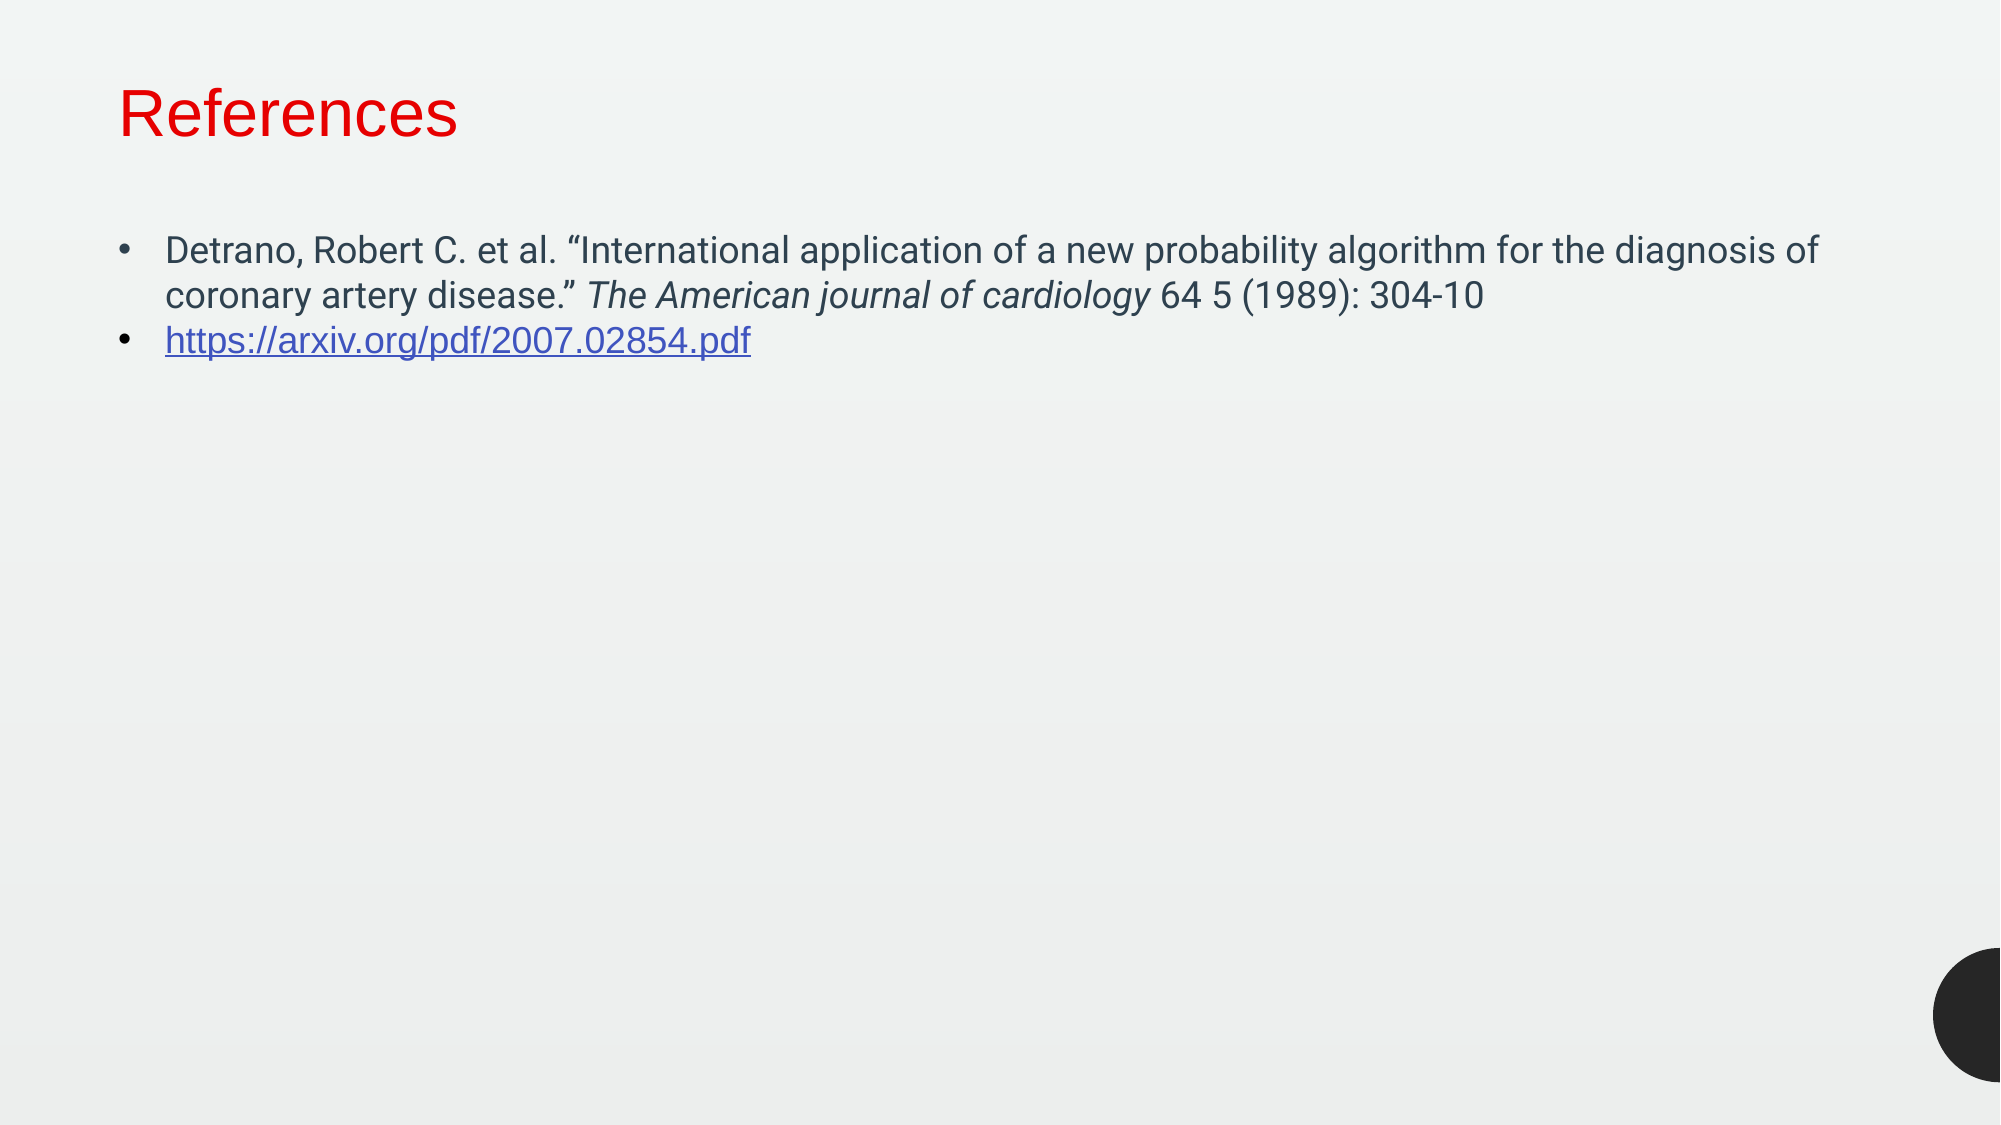

References
Detrano, Robert C. et al. “International application of a new probability algorithm for the diagnosis of coronary artery disease.” The American journal of cardiology 64 5 (1989): 304-10
https://arxiv.org/pdf/2007.02854.pdf